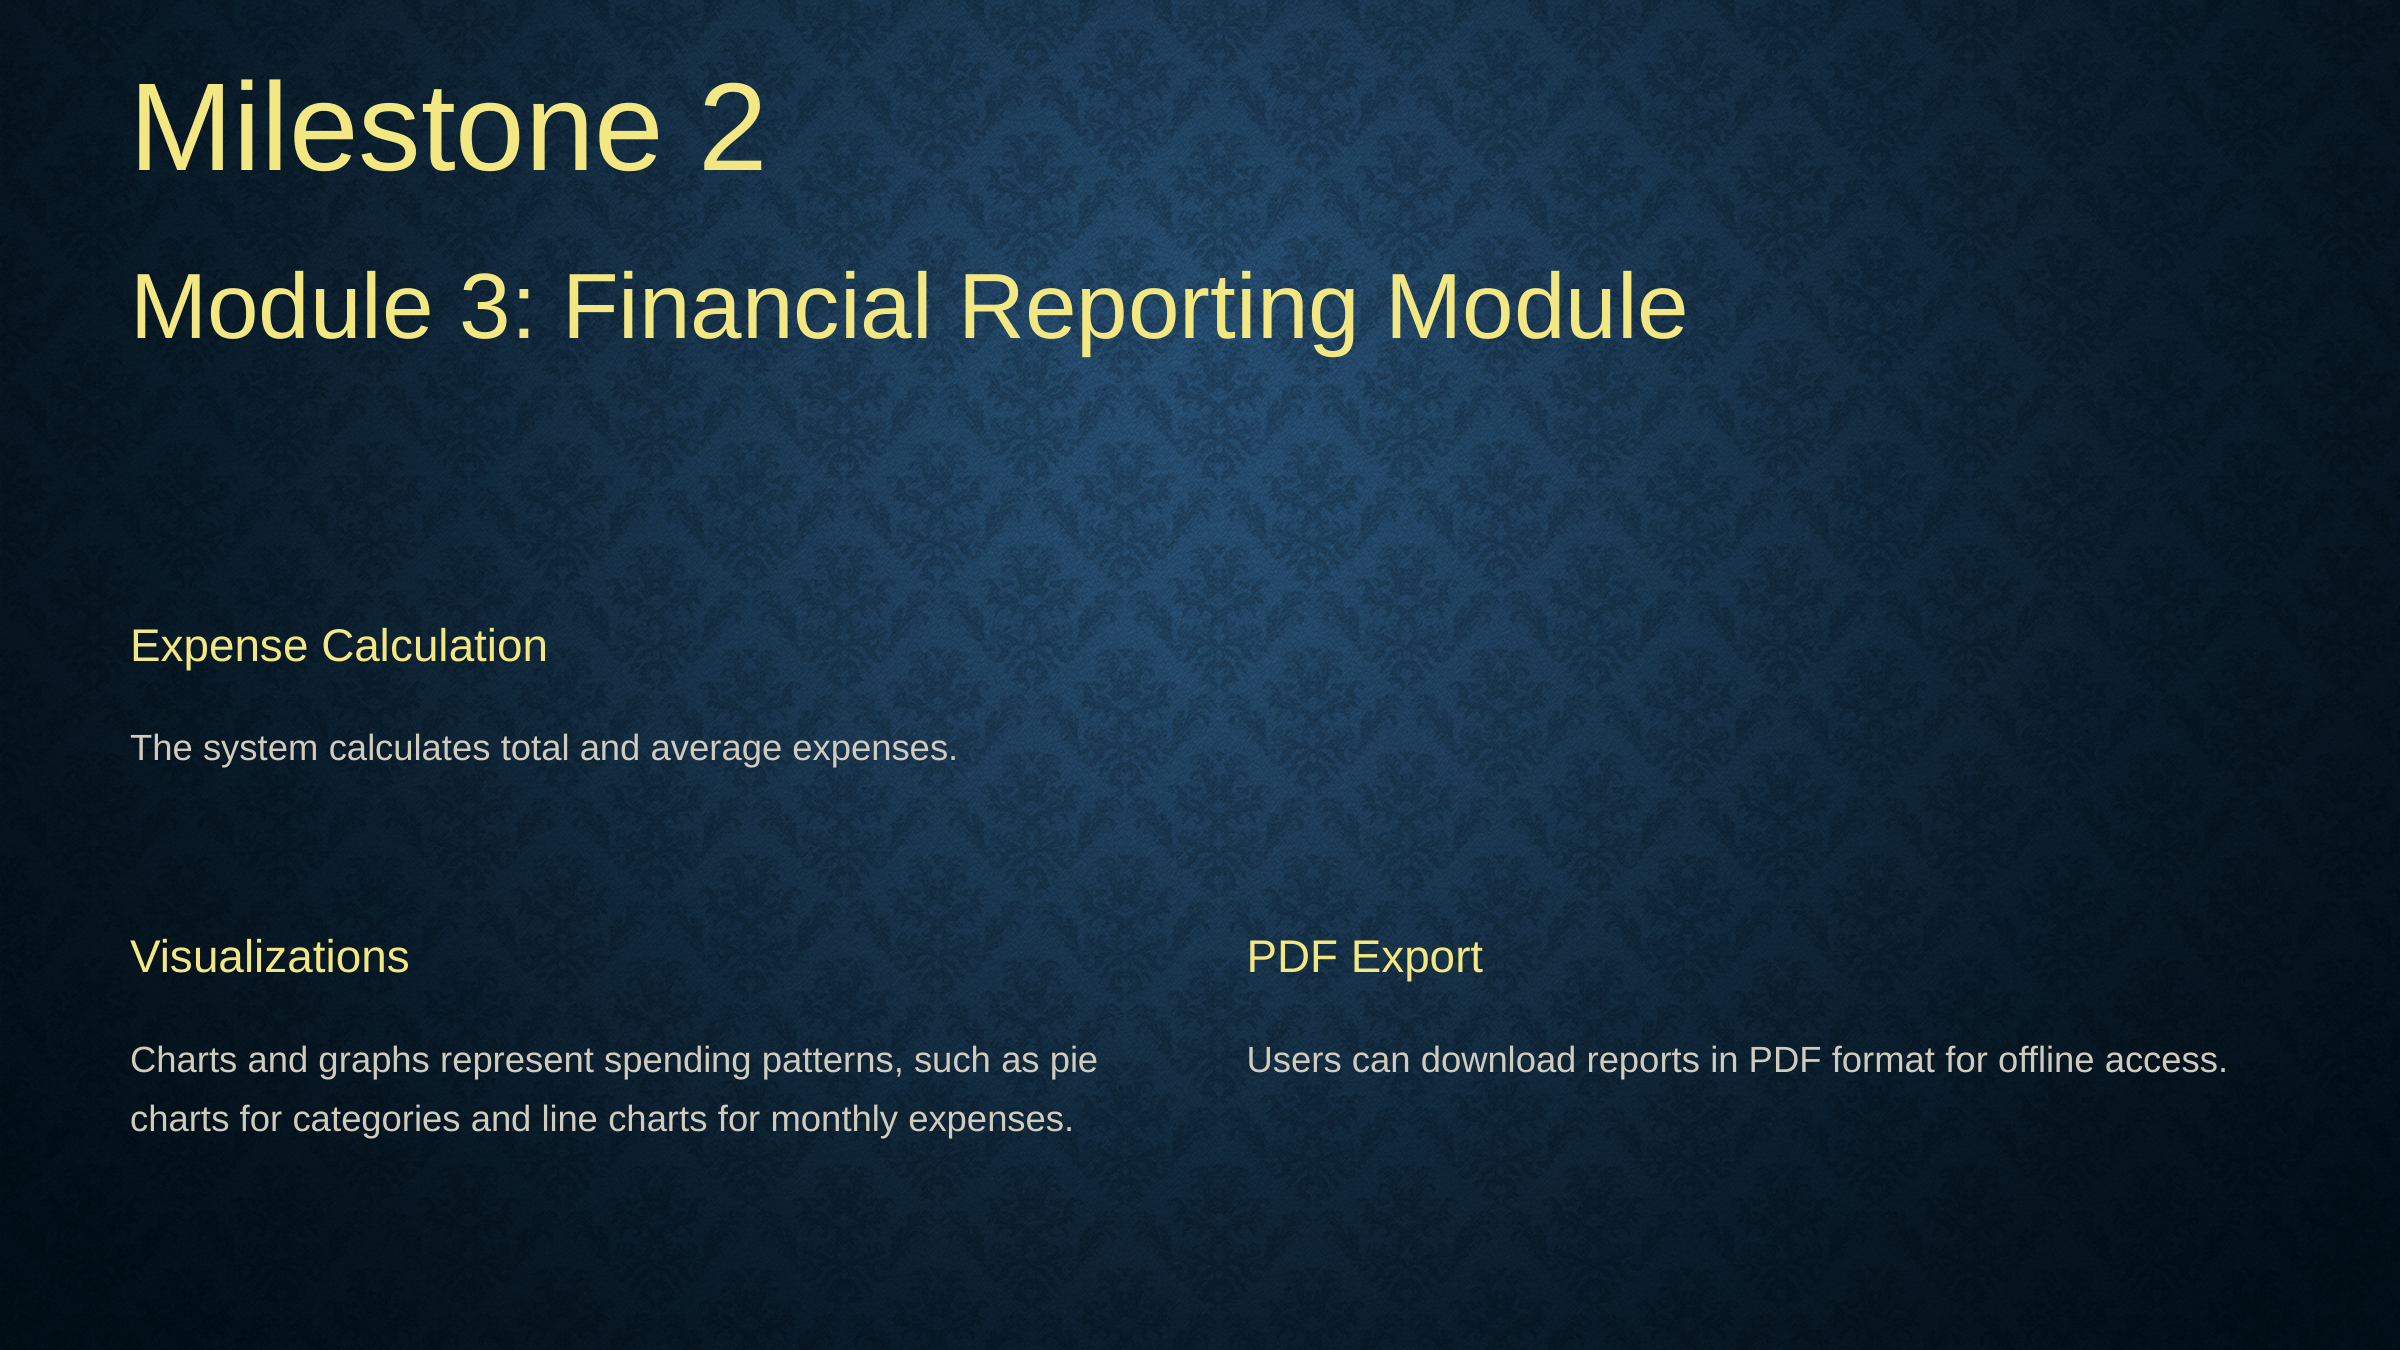

Milestone 2
Module 3: Financial Reporting Module

Expense Calculation
The system calculates total and average expenses.
Visualizations
PDF Export
Charts and graphs represent spending patterns, such as pie charts for categories and line charts for monthly expenses.
Users can download reports in PDF format for offline access.